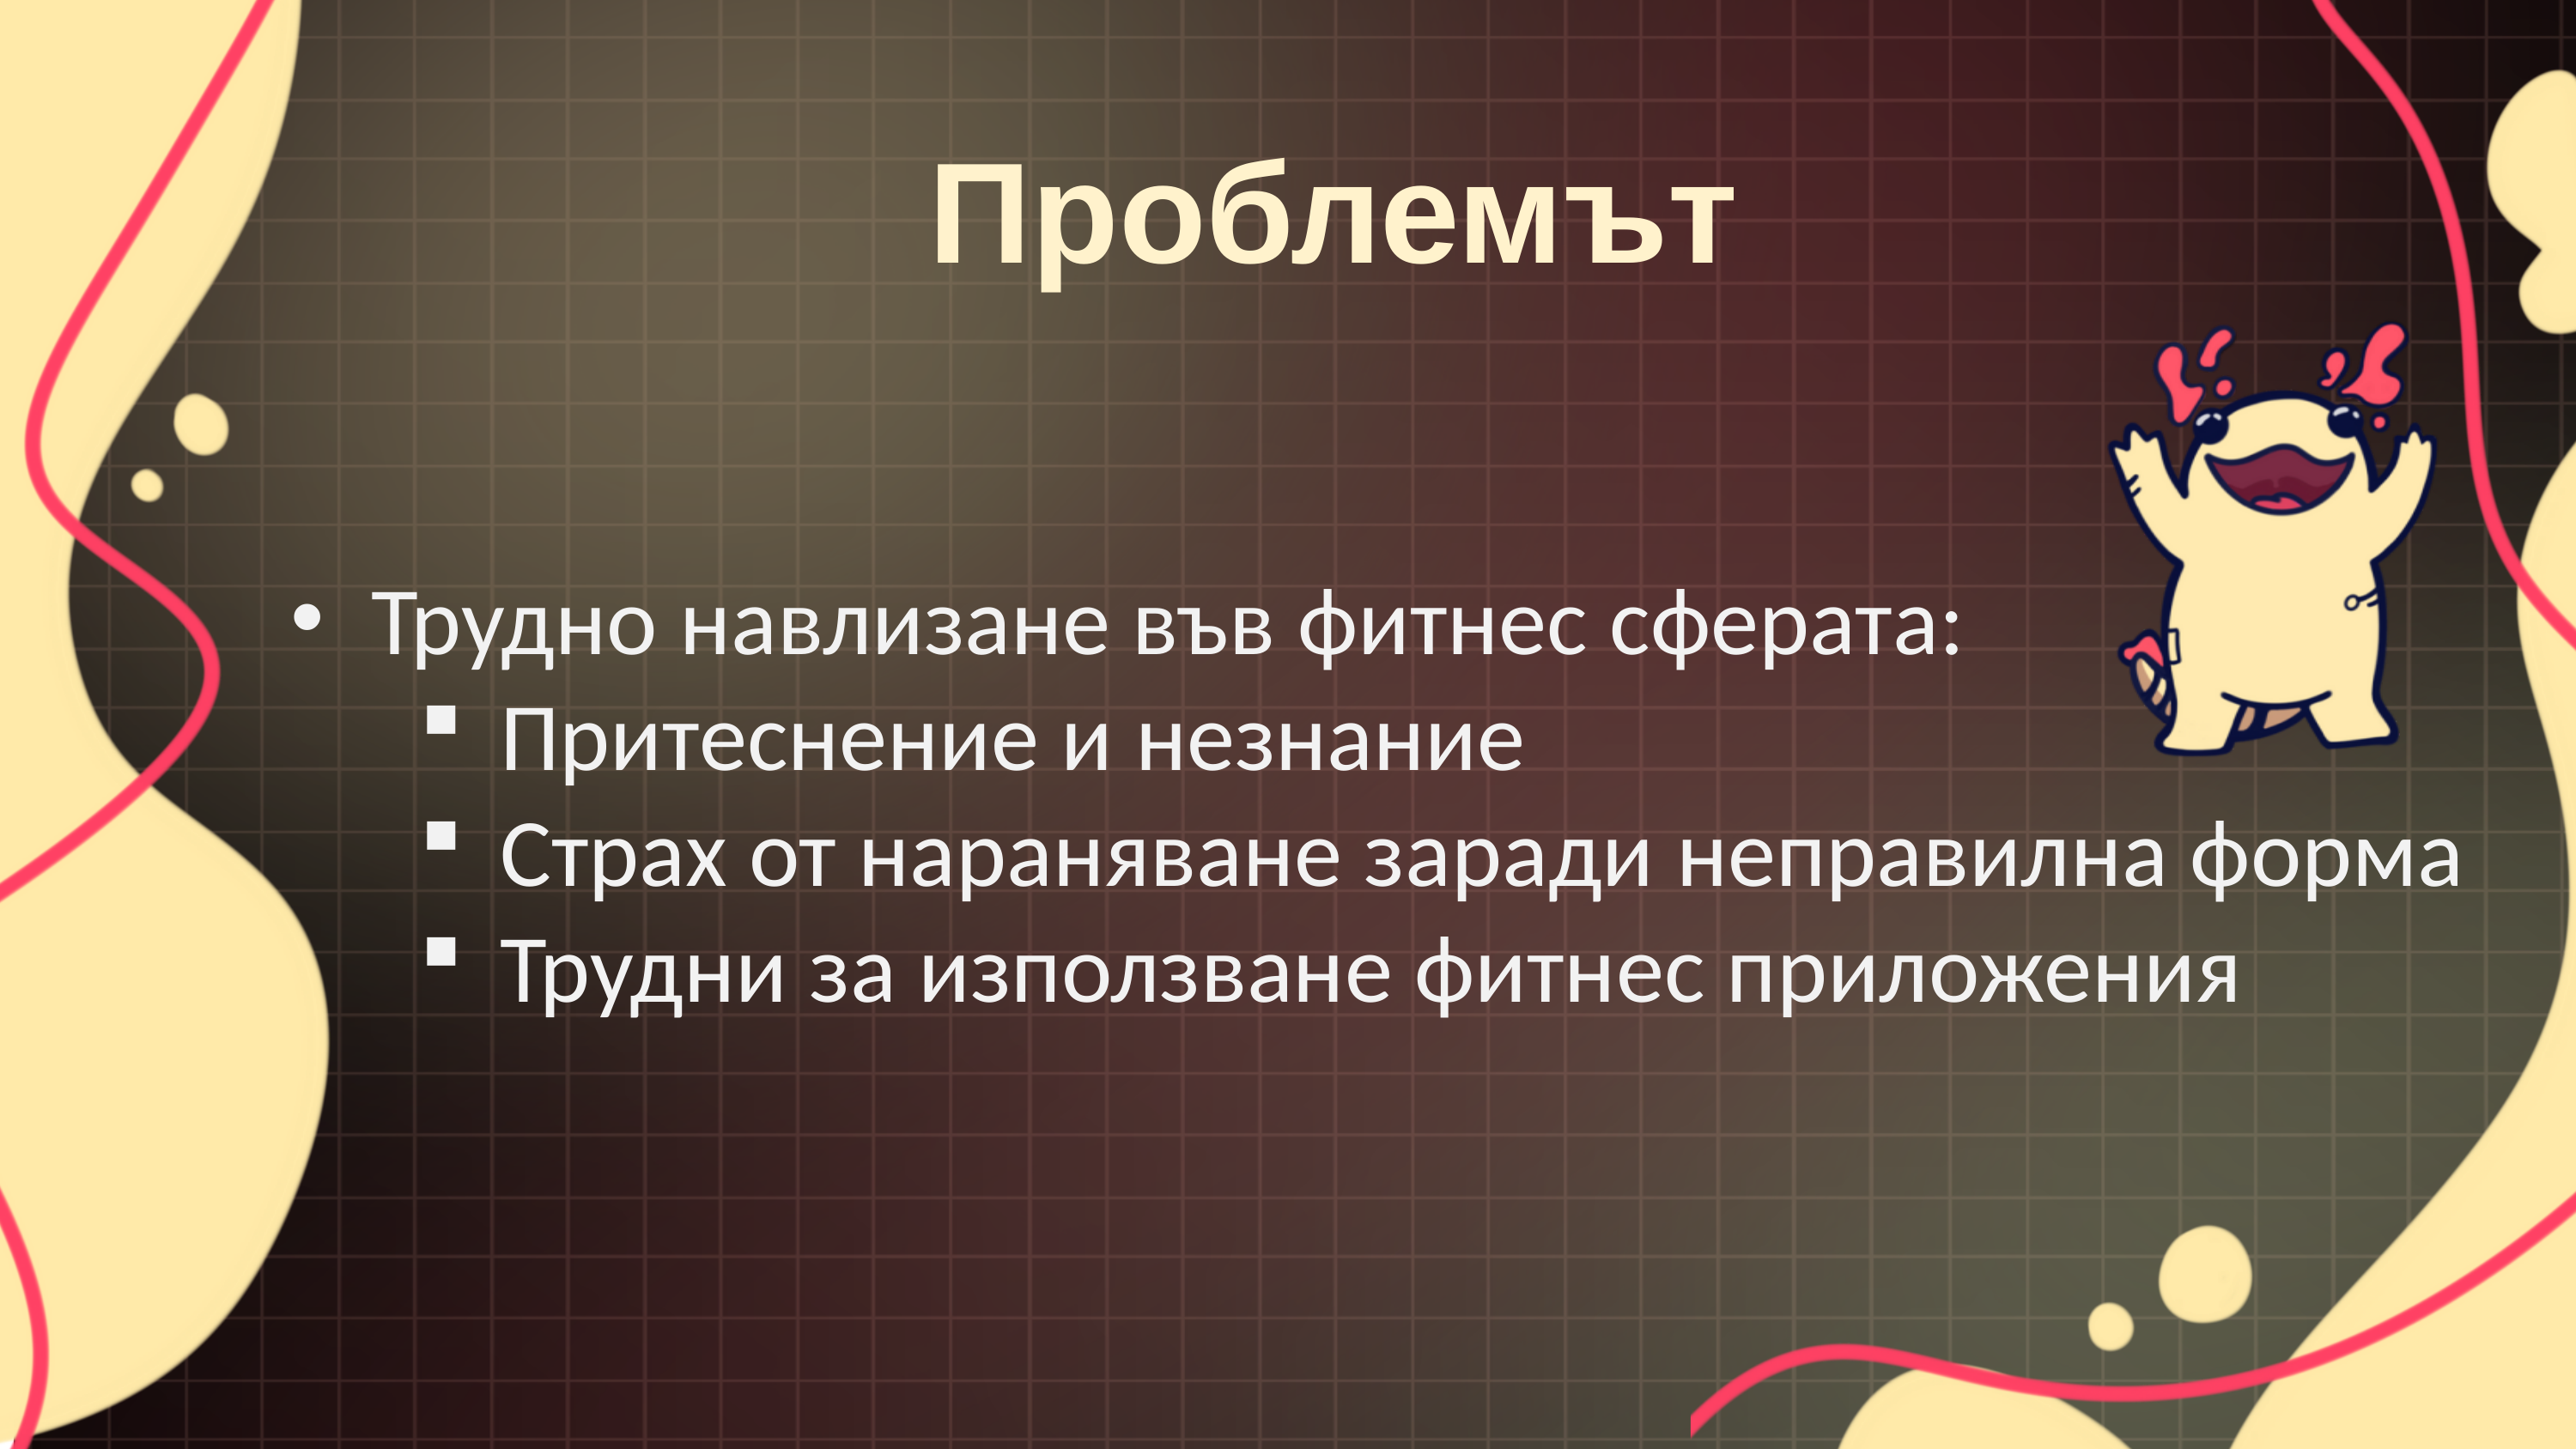

Проблемът

Трудно навлизане във фитнес сферата:
Притеснение и незнание
Страх от нараняване заради неправилна форма
Трудни за използване фитнес приложения